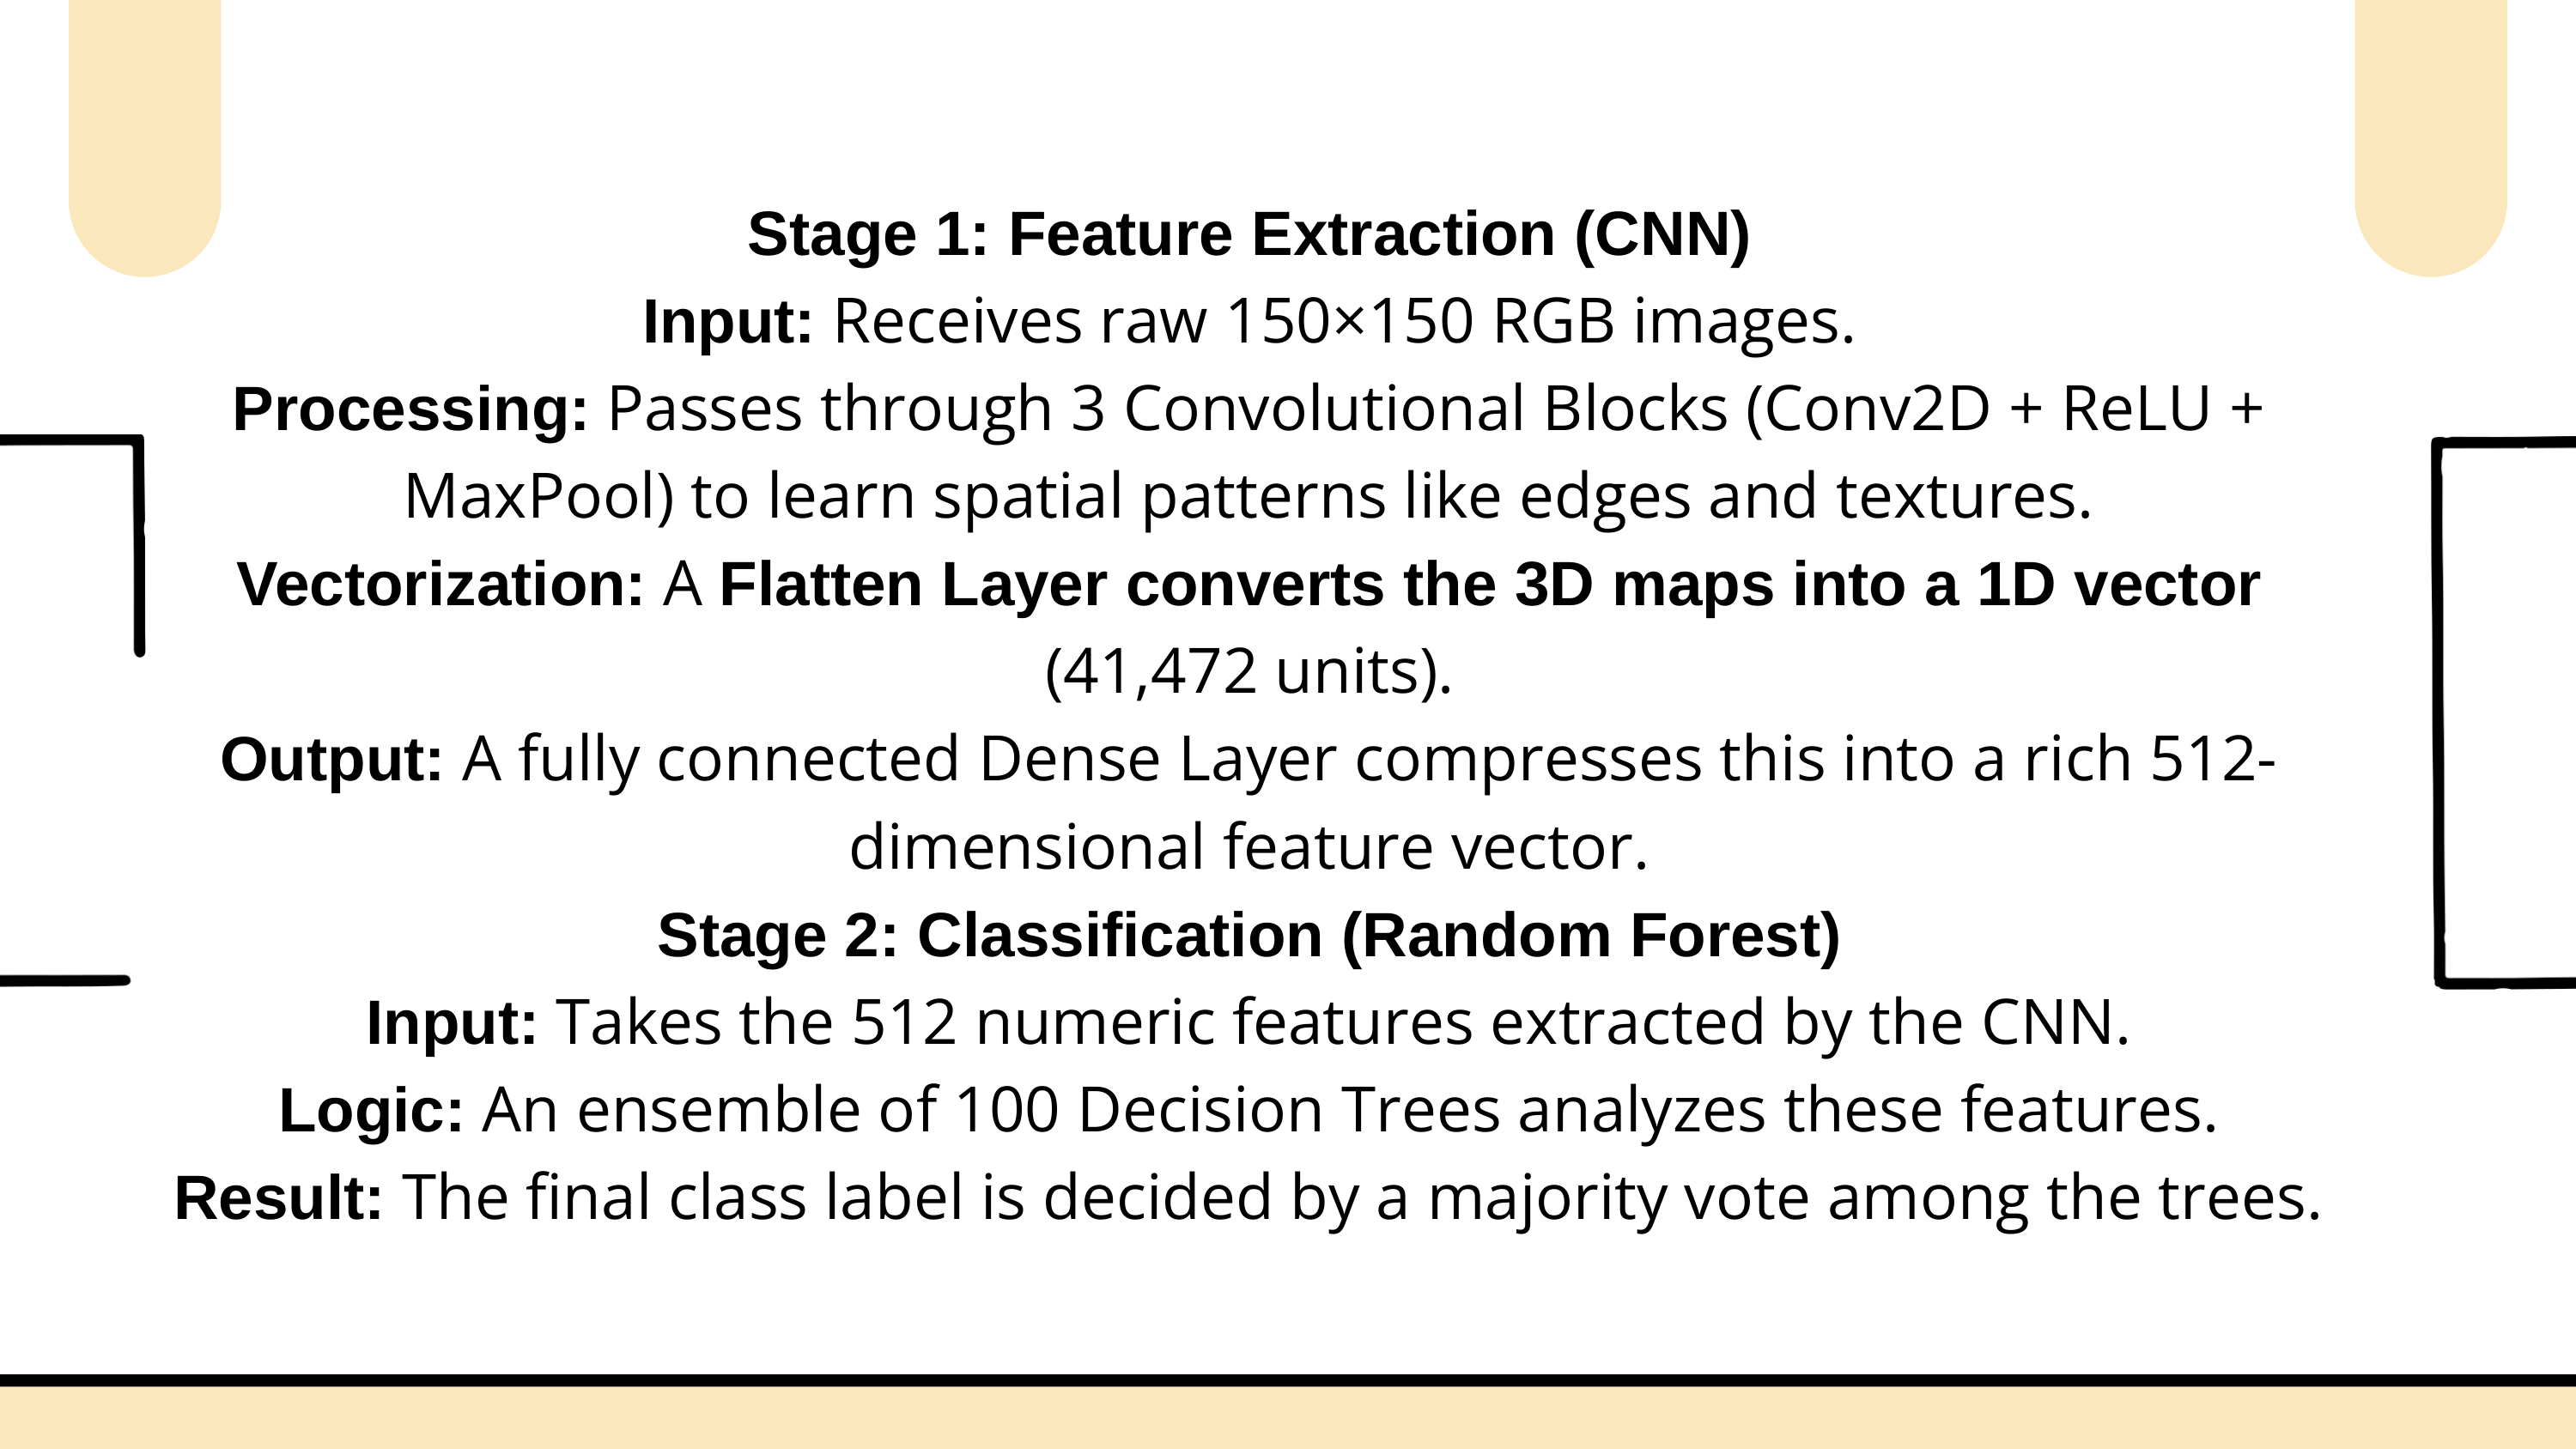

Stage 1: Feature Extraction (CNN)
Input: Receives raw 150×150 RGB images.
Processing: Passes through 3 Convolutional Blocks (Conv2D + ReLU + MaxPool) to learn spatial patterns like edges and textures.
Vectorization: A Flatten Layer converts the 3D maps into a 1D vector (41,472 units).
Output: A fully connected Dense Layer compresses this into a rich 512-dimensional feature vector.
Stage 2: Classification (Random Forest)
Input: Takes the 512 numeric features extracted by the CNN.
Logic: An ensemble of 100 Decision Trees analyzes these features.
Result: The final class label is decided by a majority vote among the trees.